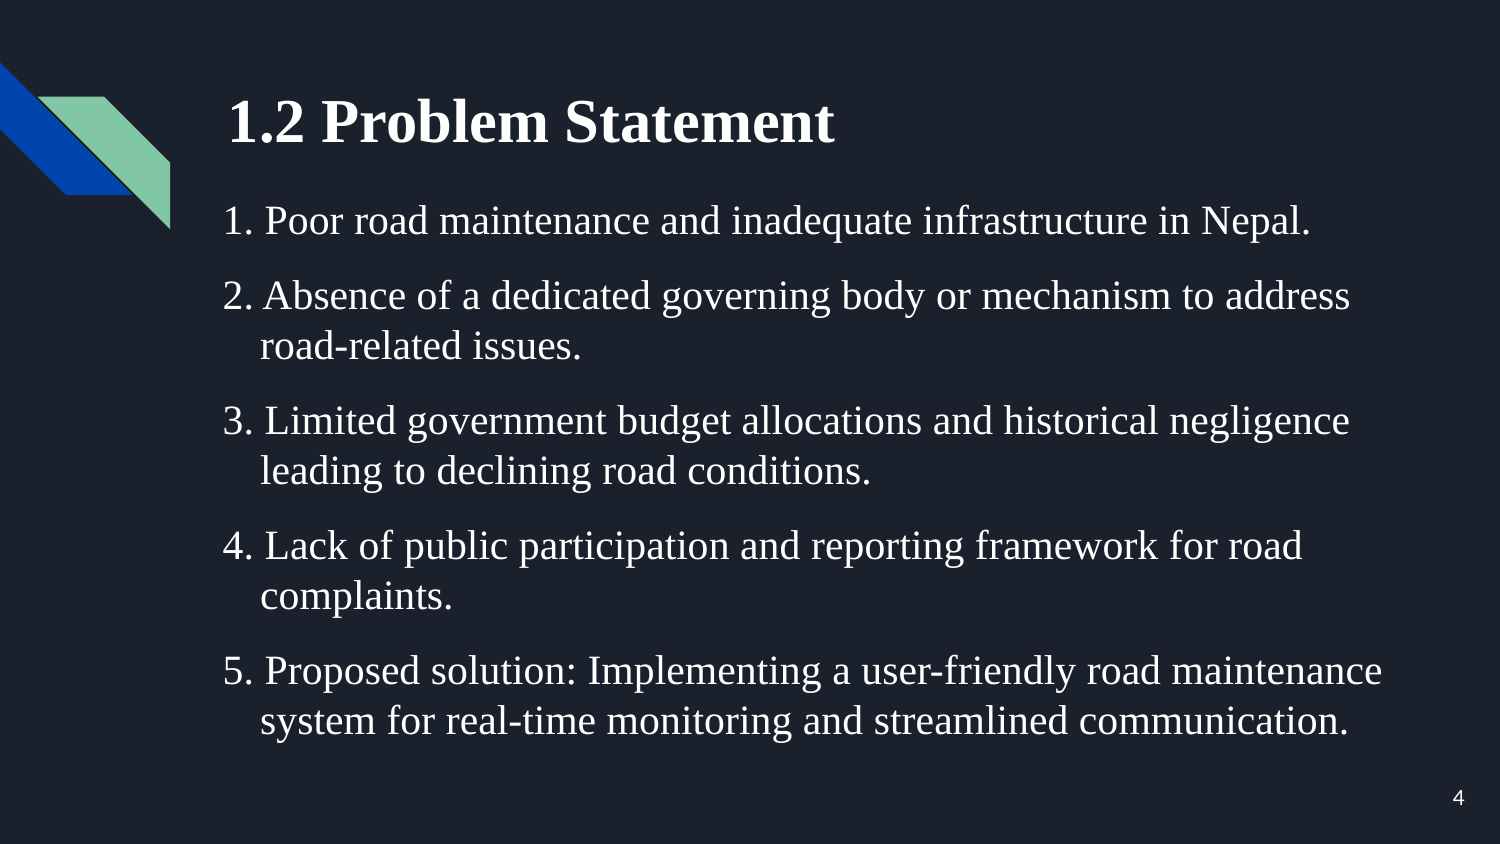

# 1.2 Problem Statement
1. Poor road maintenance and inadequate infrastructure in Nepal.
2. Absence of a dedicated governing body or mechanism to address road-related issues.
3. Limited government budget allocations and historical negligence leading to declining road conditions.
4. Lack of public participation and reporting framework for road complaints.
5. Proposed solution: Implementing a user-friendly road maintenance system for real-time monitoring and streamlined communication.

4